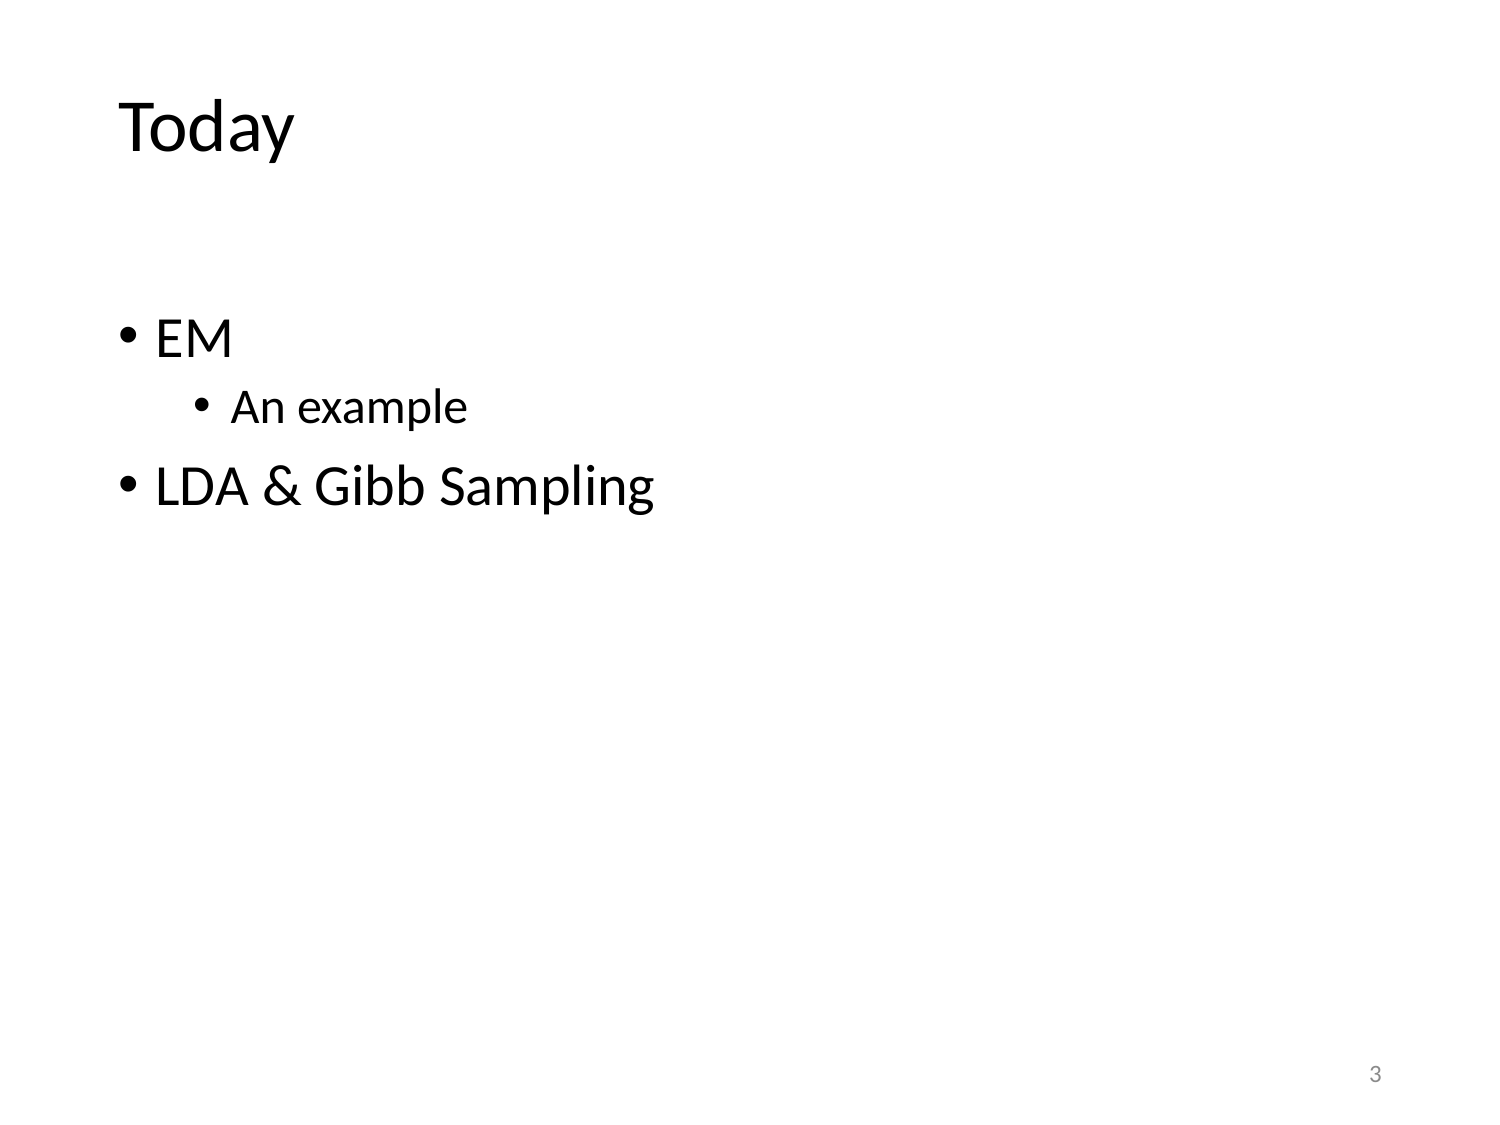

# Today
EM
An example
LDA & Gibb Sampling

3